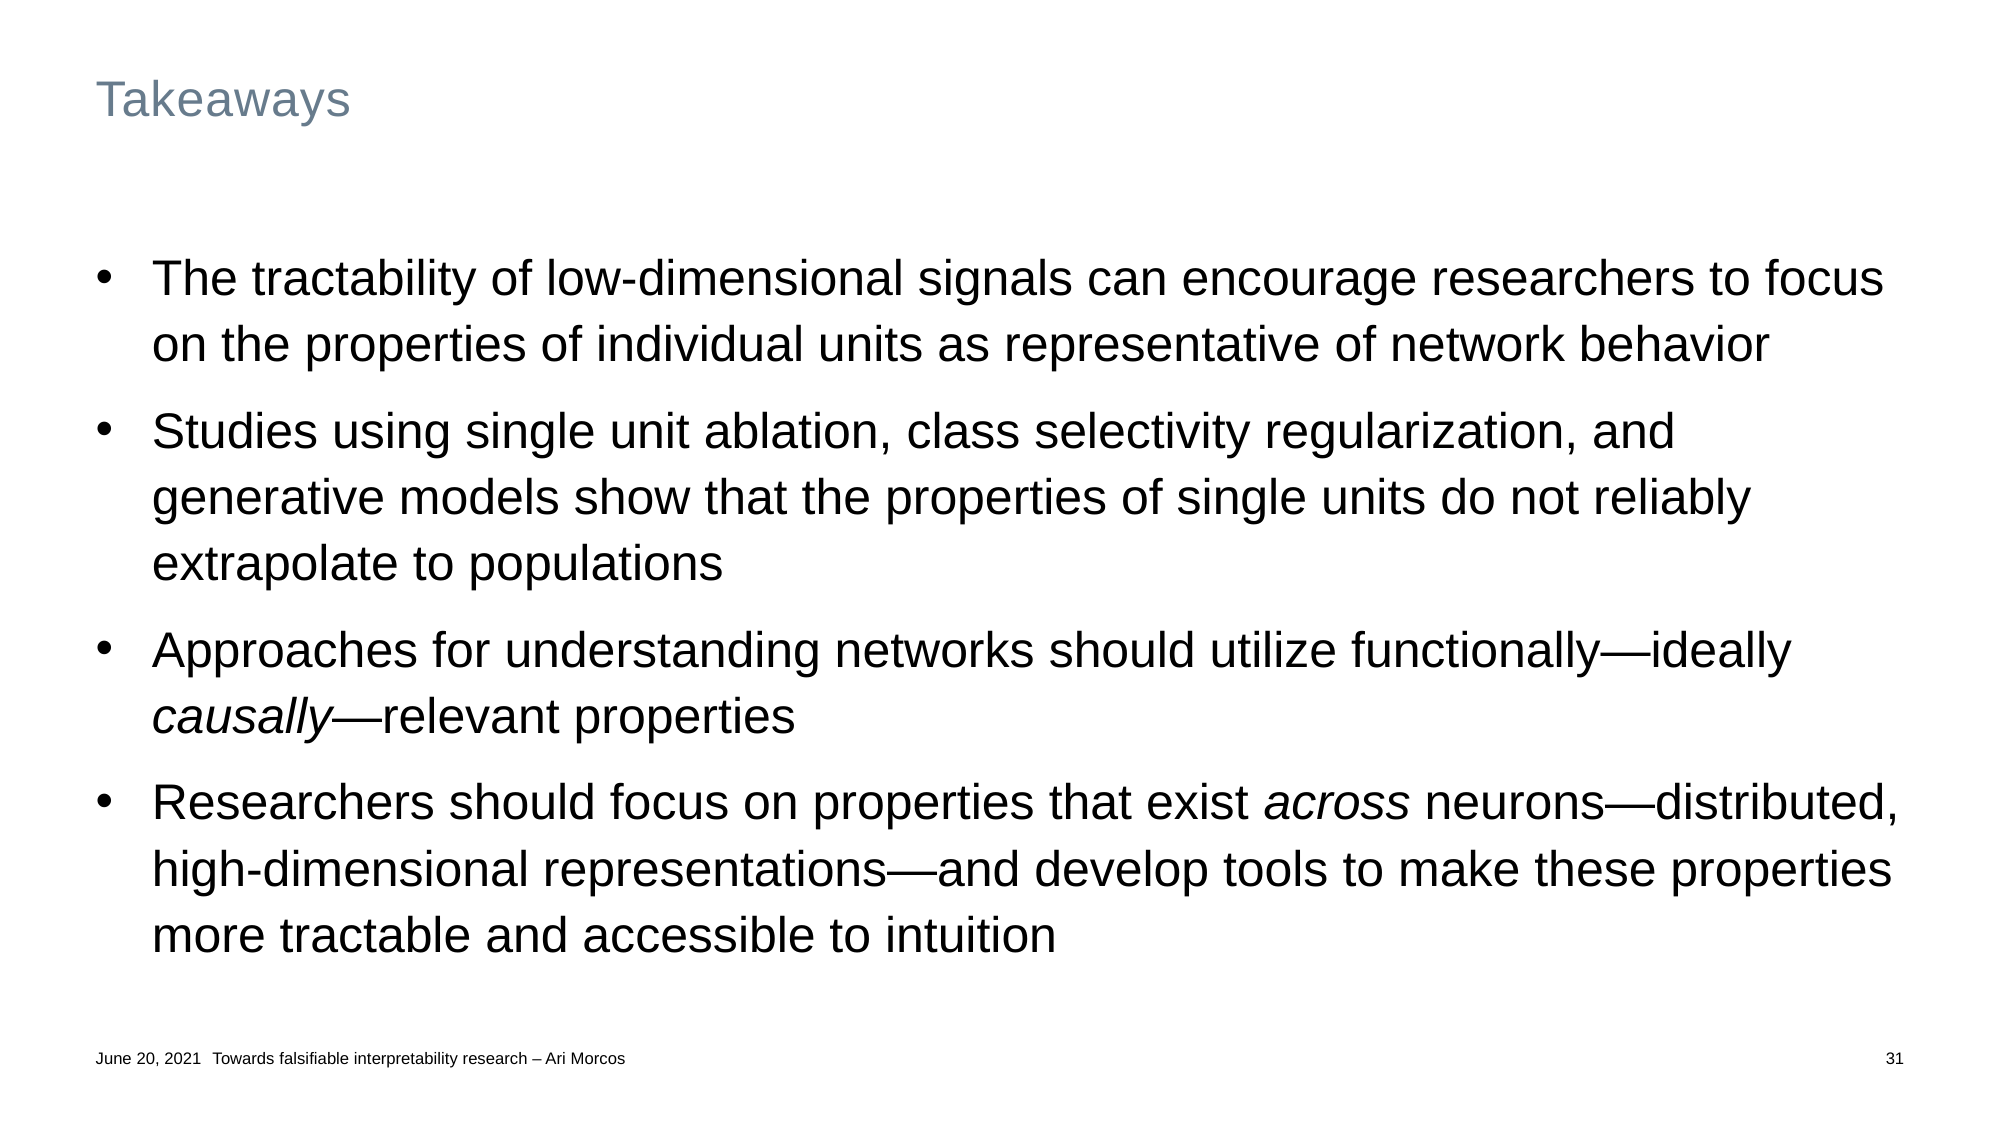

# Takeaways
The tractability of low-dimensional signals can encourage researchers to focus on the properties of individual units as representative of network behavior
Studies using single unit ablation, class selectivity regularization, and generative models show that the properties of single units do not reliably extrapolate to populations
Approaches for understanding networks should utilize functionally—ideally causally—relevant properties
Researchers should focus on properties that exist across neurons—distributed, high-dimensional representations—and develop tools to make these properties more tractable and accessible to intuition
June 20, 2021
Towards falsifiable interpretability research – Ari Morcos
31